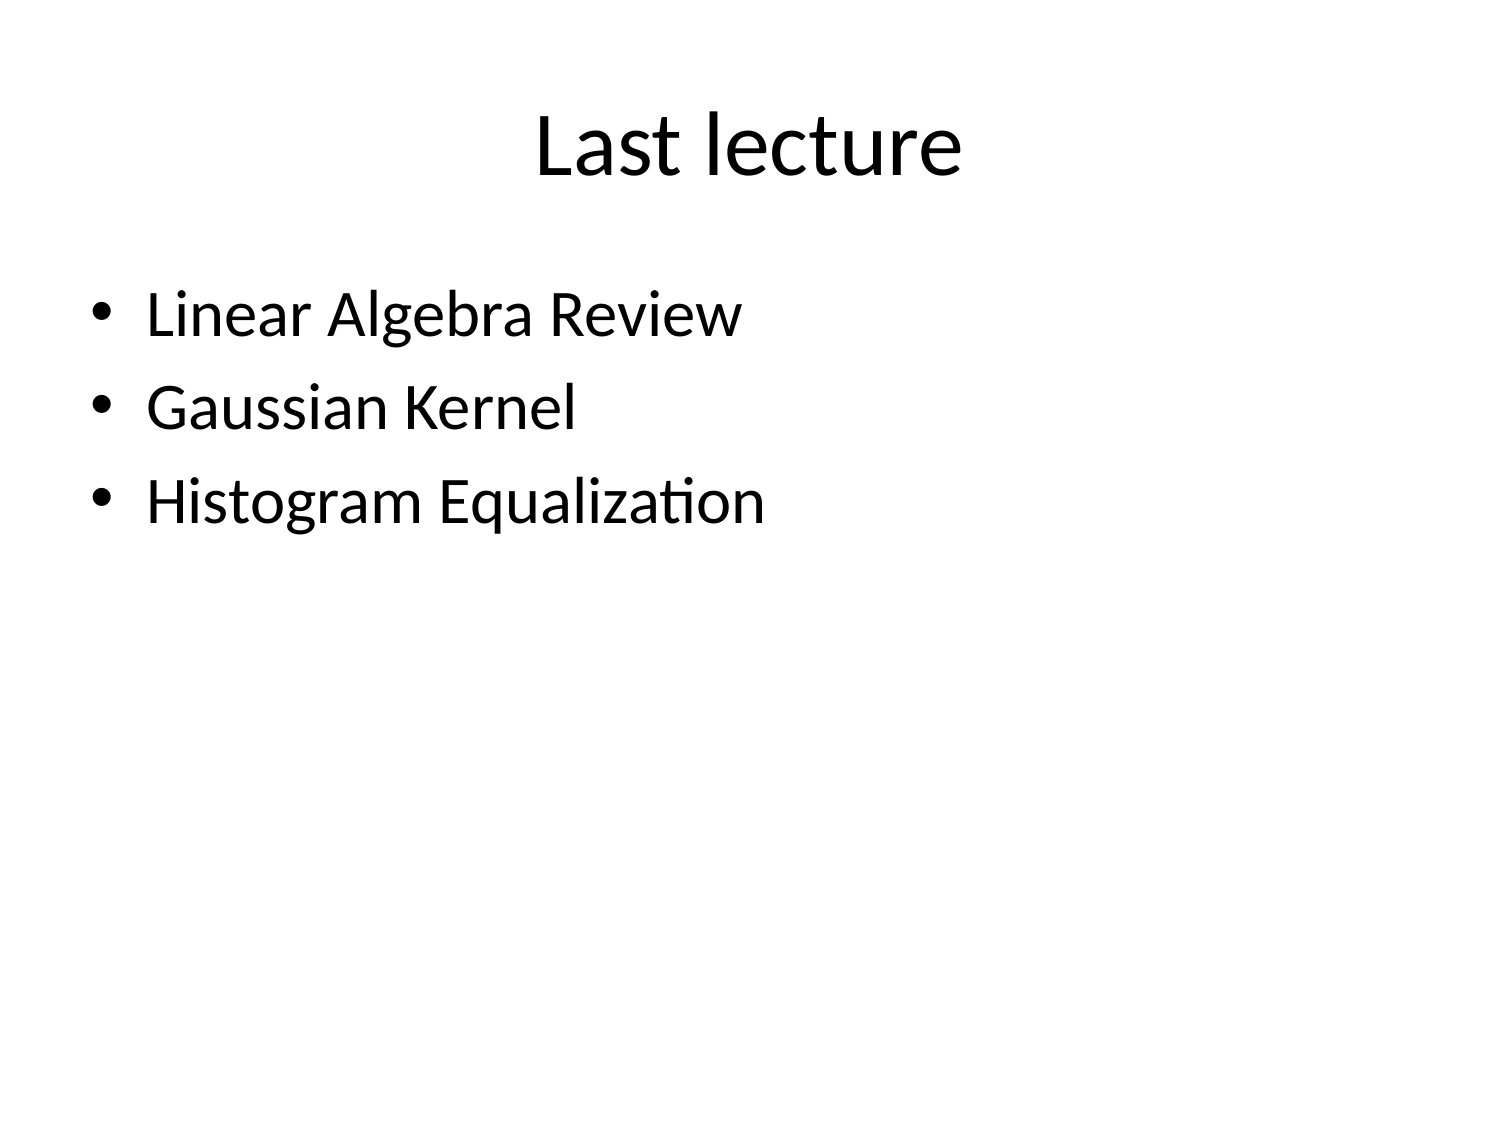

# Last lecture
Linear Algebra Review
Gaussian Kernel
Histogram Equalization